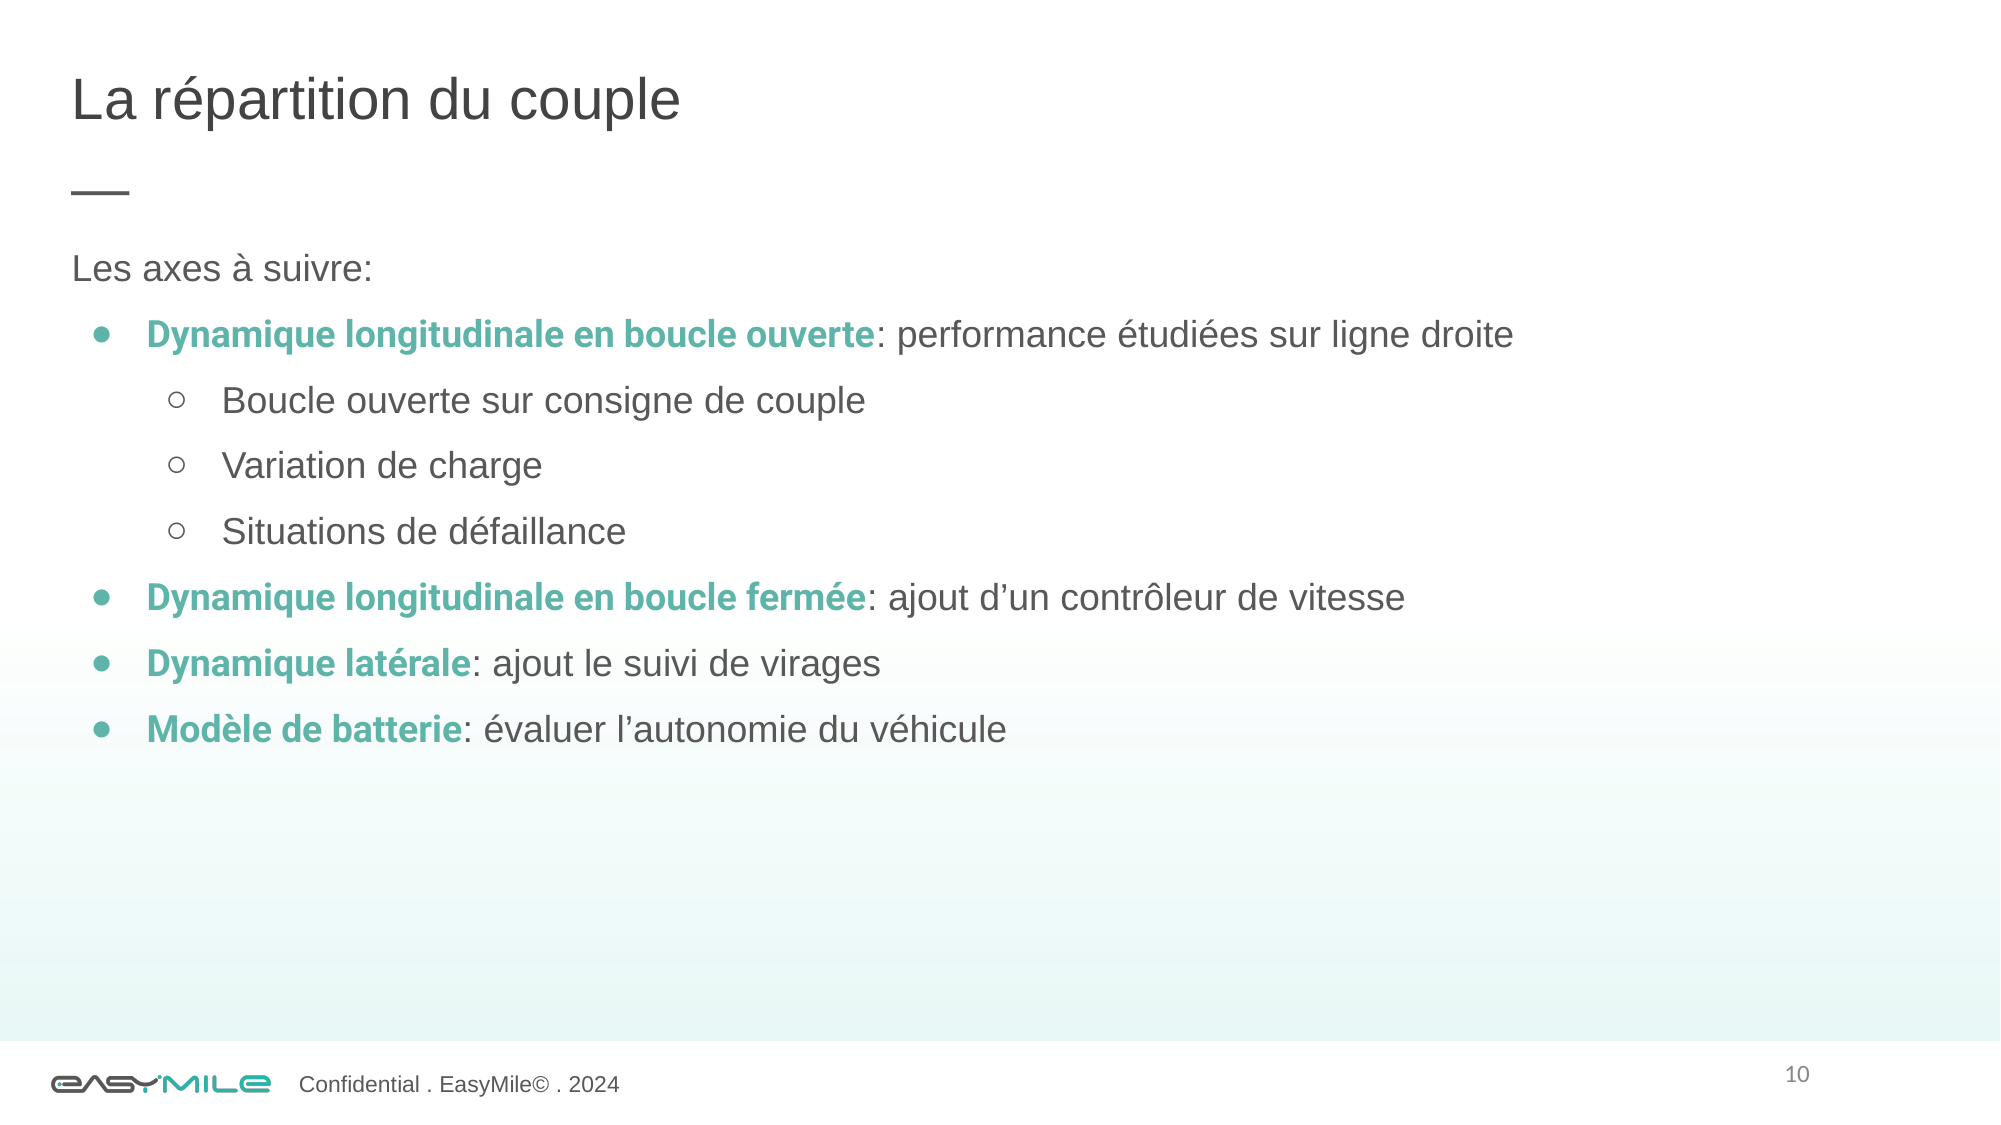

# La répartition du couple

Les axes à suivre:
Dynamique longitudinale en boucle ouverte: performance étudiées sur ligne droite
Boucle ouverte sur consigne de couple
Variation de charge
Situations de défaillance
Dynamique longitudinale en boucle fermée: ajout d’un contrôleur de vitesse
Dynamique latérale: ajout le suivi de virages
Modèle de batterie: évaluer l’autonomie du véhicule